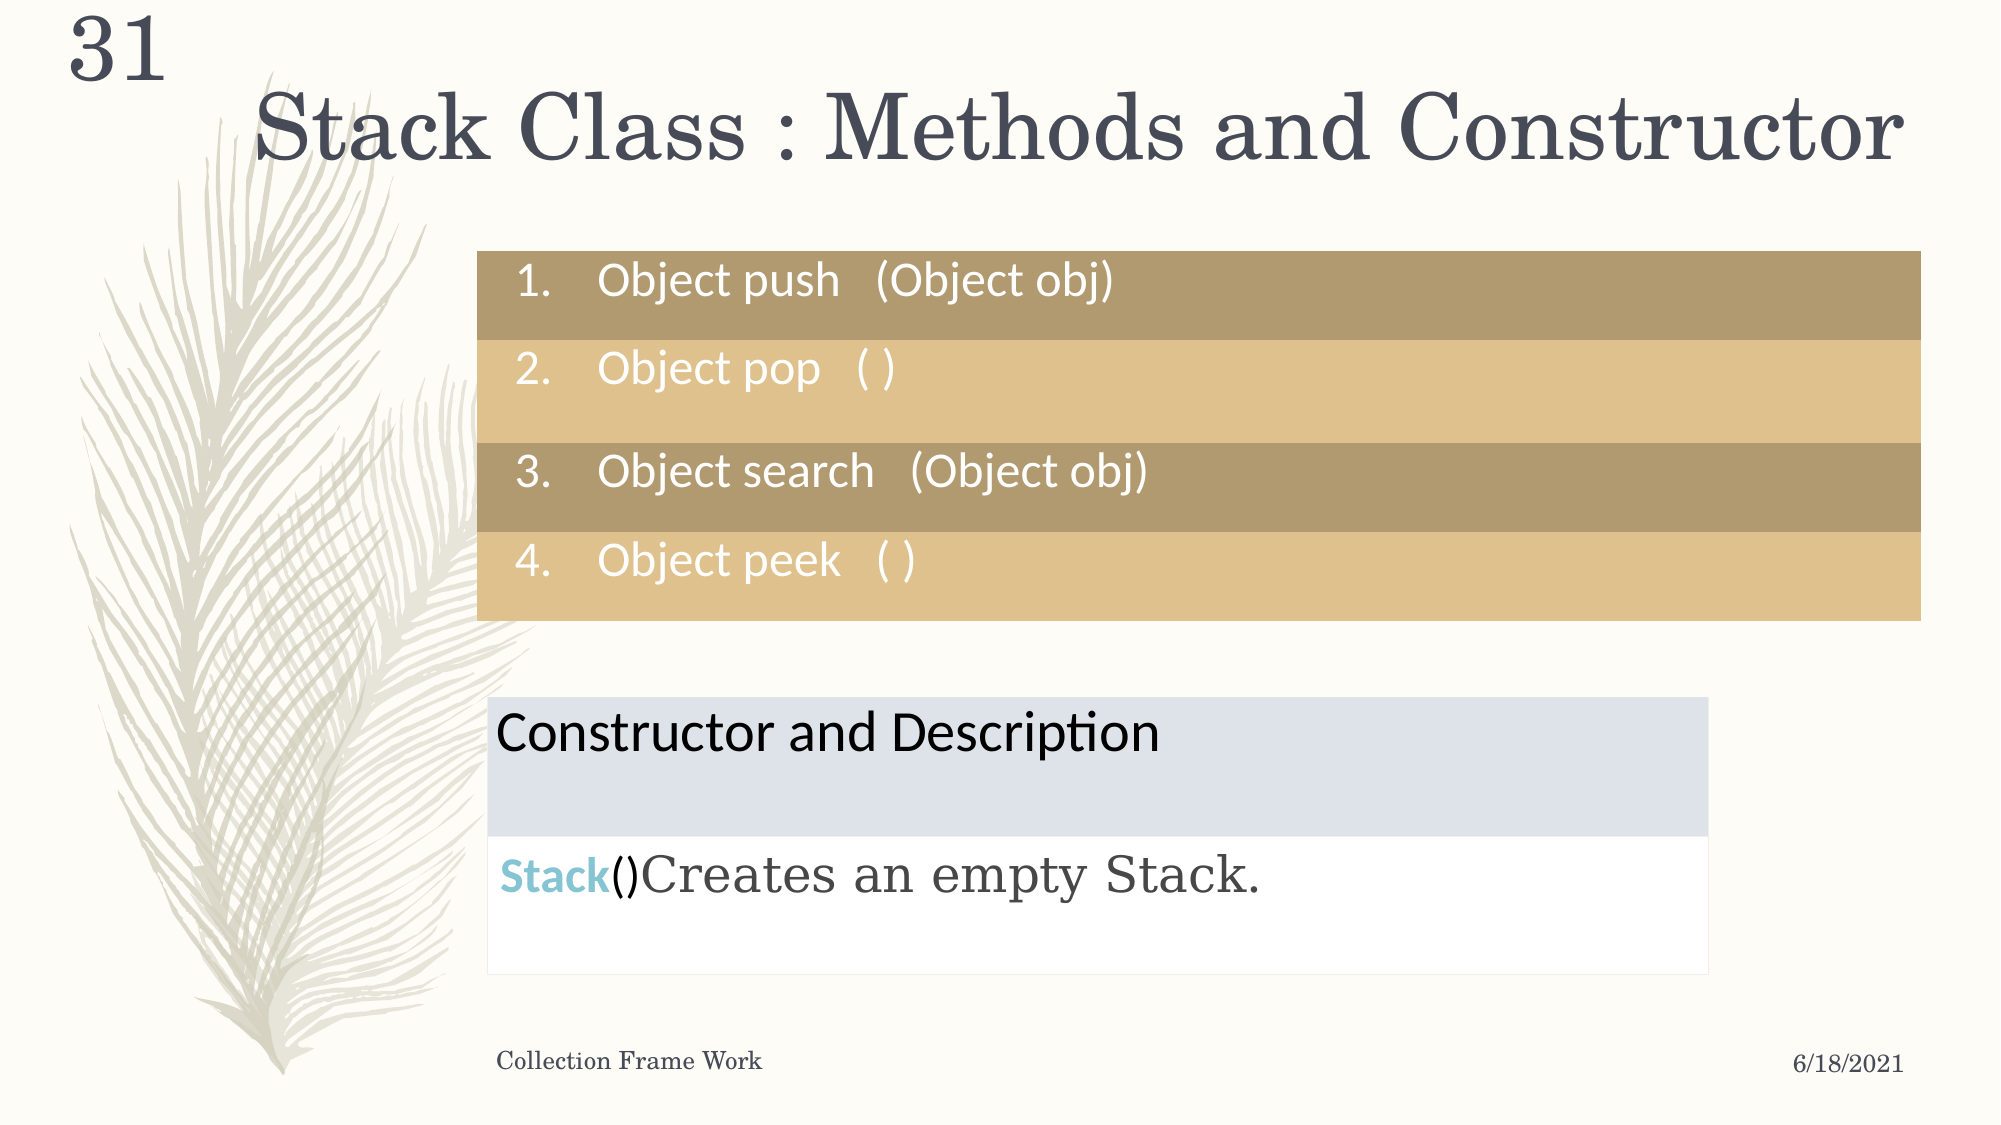

31
# Stack Class : Methods and Constructor
| 1. Object push (Object obj) |
| --- |
| 2. Object pop ( ) |
| 3. Object search (Object obj) |
| 4. Object peek ( ) |
| Constructor and Description |
| --- |
| Stack()Creates an empty Stack. |
Collection Frame Work
6/18/2021